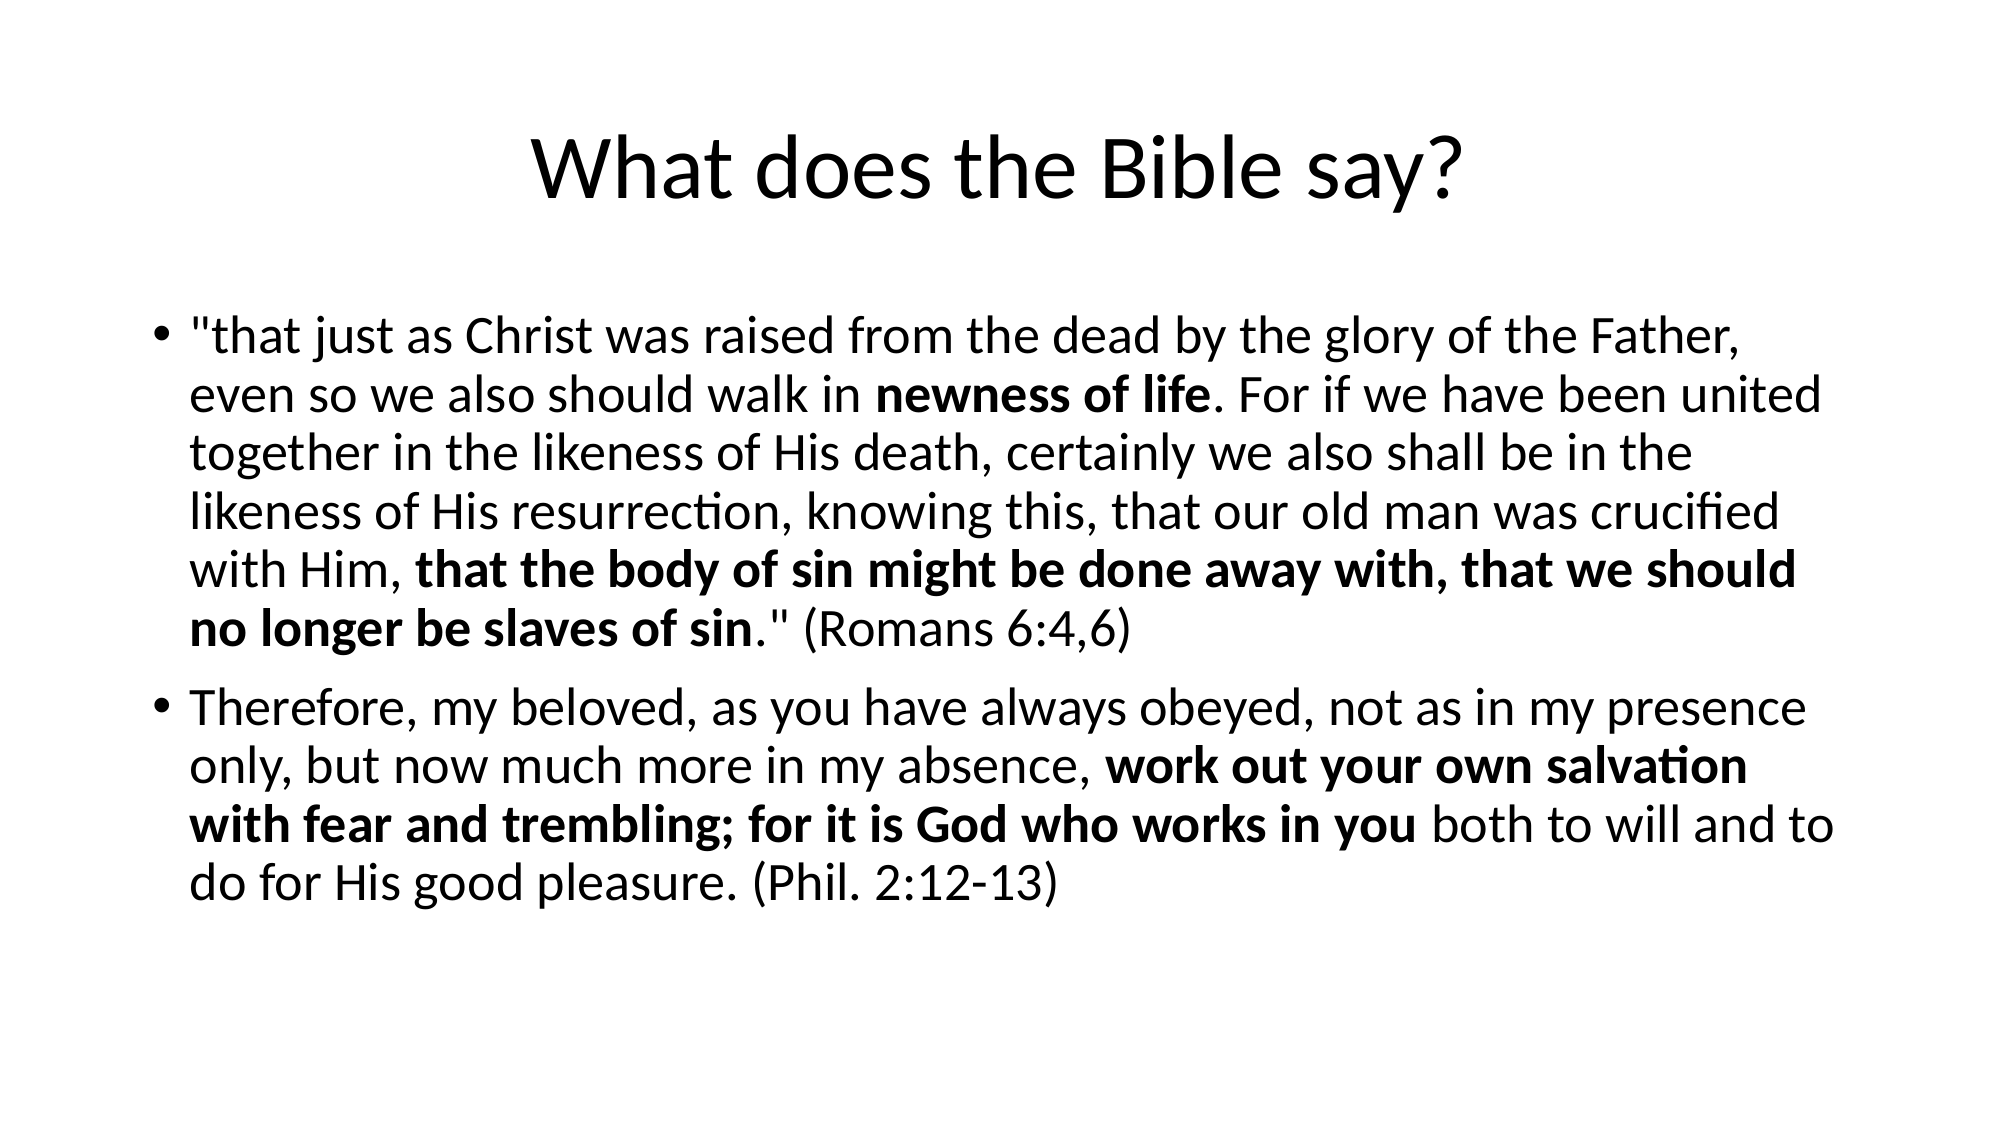

# What does the Bible say?
"that just as Christ was raised from the dead by the glory of the Father, even so we also should walk in newness of life. For if we have been united together in the likeness of His death, certainly we also shall be in the likeness of His resurrection, knowing this, that our old man was crucified with Him, that the body of sin might be done away with, that we should no longer be slaves of sin." (Romans 6:4,6)
Therefore, my beloved, as you have always obeyed, not as in my presence only, but now much more in my absence, work out your own salvation with fear and trembling; for it is God who works in you both to will and to do for His good pleasure. (Phil. 2:12-13)